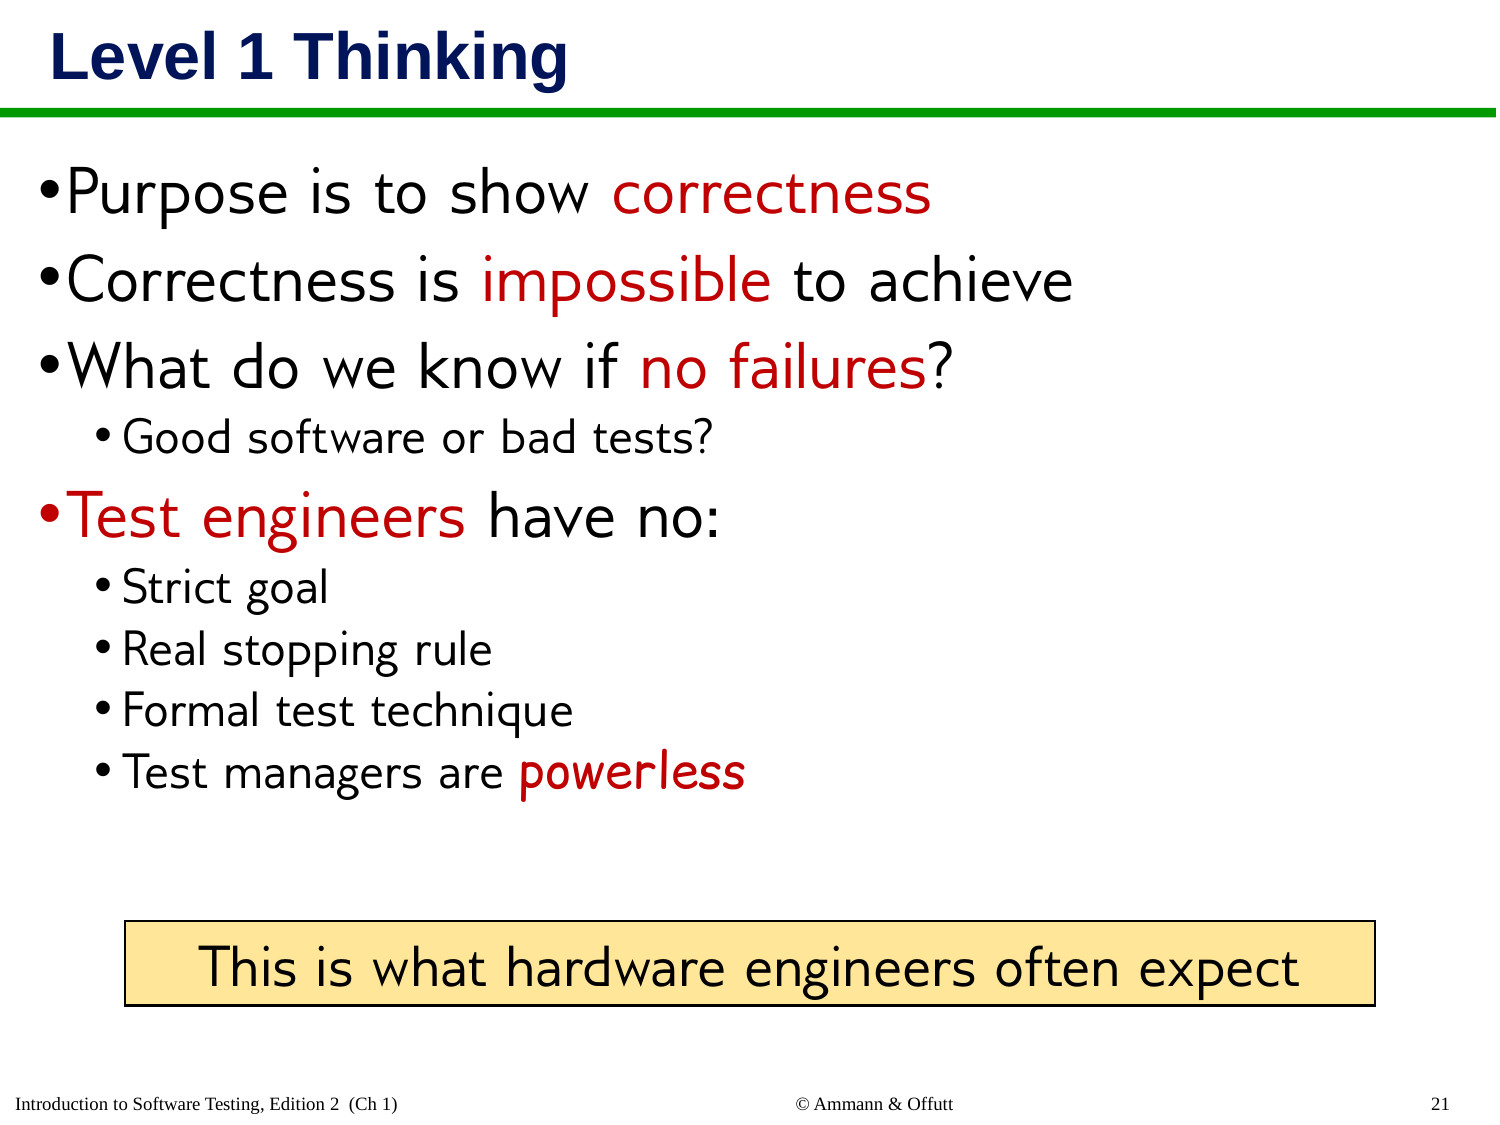

# Level 1 Thinking
Purpose is to show correctness
Correctness is impossible to achieve
What do we know if no failures?
Good software or bad tests?
Test engineers have no:
Strict goal
Real stopping rule
Formal test technique
Test managers are powerless
This is what hardware engineers often expect
21
Introduction to Software Testing, Edition 2  (Ch 1)
© Ammann & Offutt